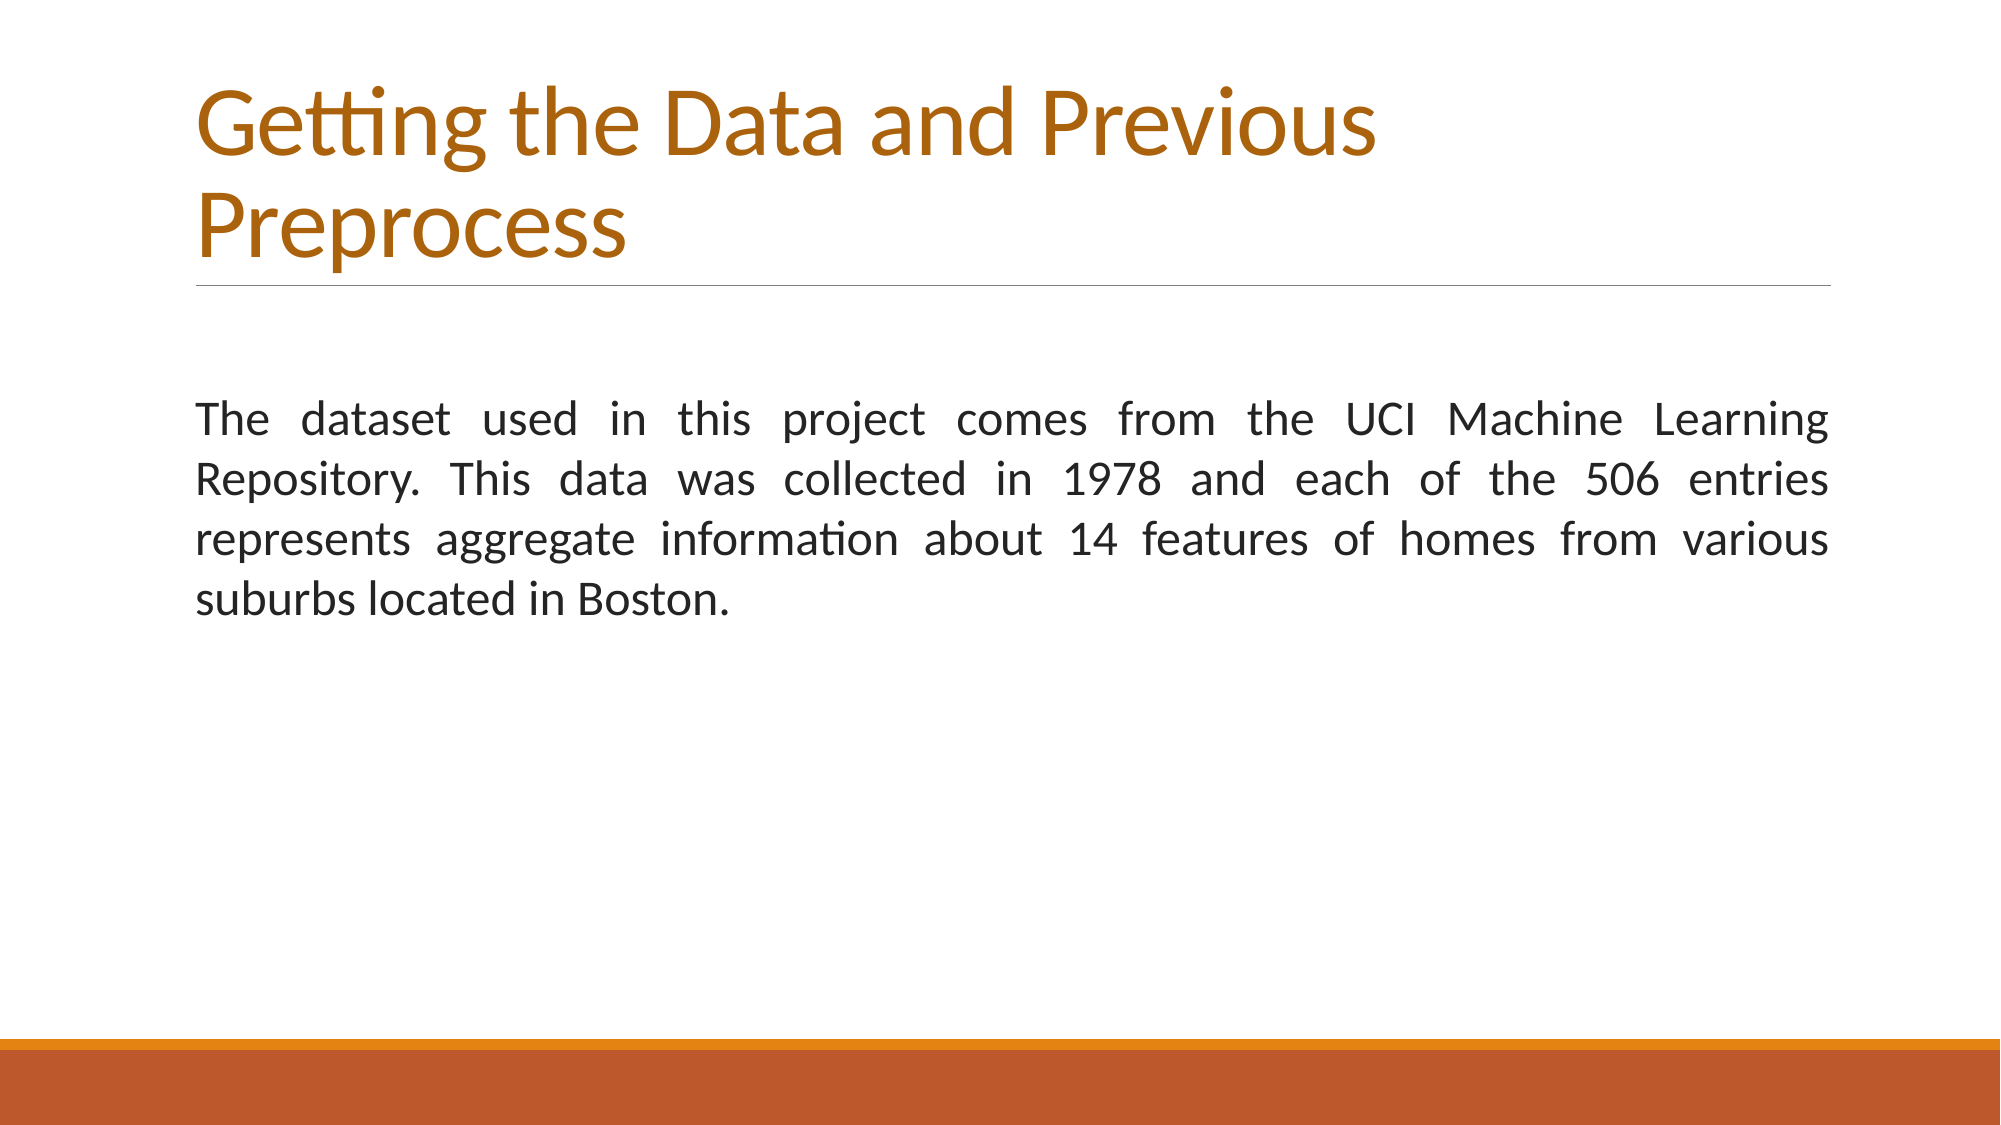

# Getting the Data and Previous Preprocess
The dataset used in this project comes from the UCI Machine Learning Repository. This data was collected in 1978 and each of the 506 entries represents aggregate information about 14 features of homes from various suburbs located in Boston.